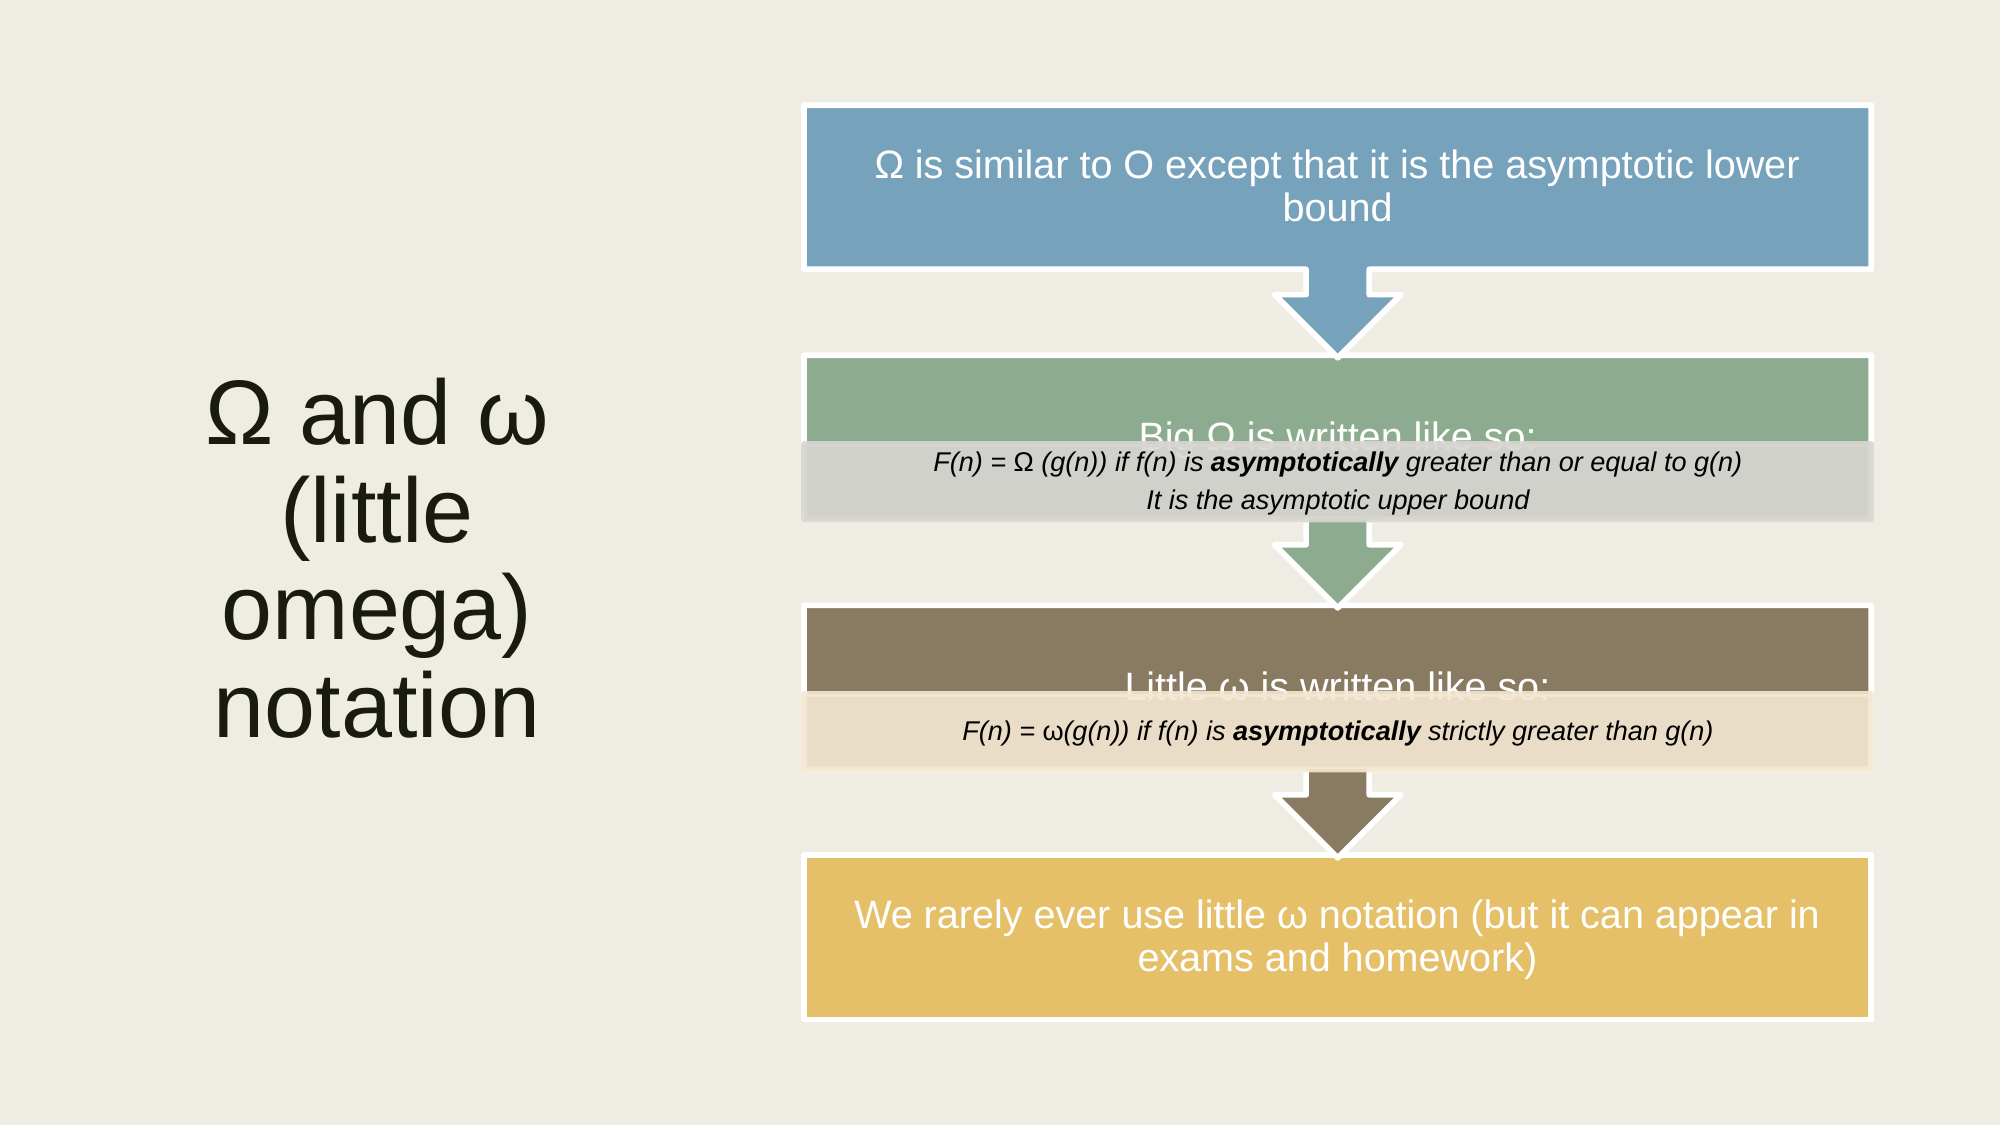

# Ω and ω (little omega) notation
We rarely ever use little ω notation (but it can appear in exams and homework)
Little ω is written like so:
F(n) = ω(g(n)) if f(n) is asymptotically strictly greater than g(n)
Big Ω is written like so:
F(n) = Ω (g(n)) if f(n) is asymptotically greater than or equal to g(n)
It is the asymptotic upper bound
Ω is similar to O except that it is the asymptotic lower bound